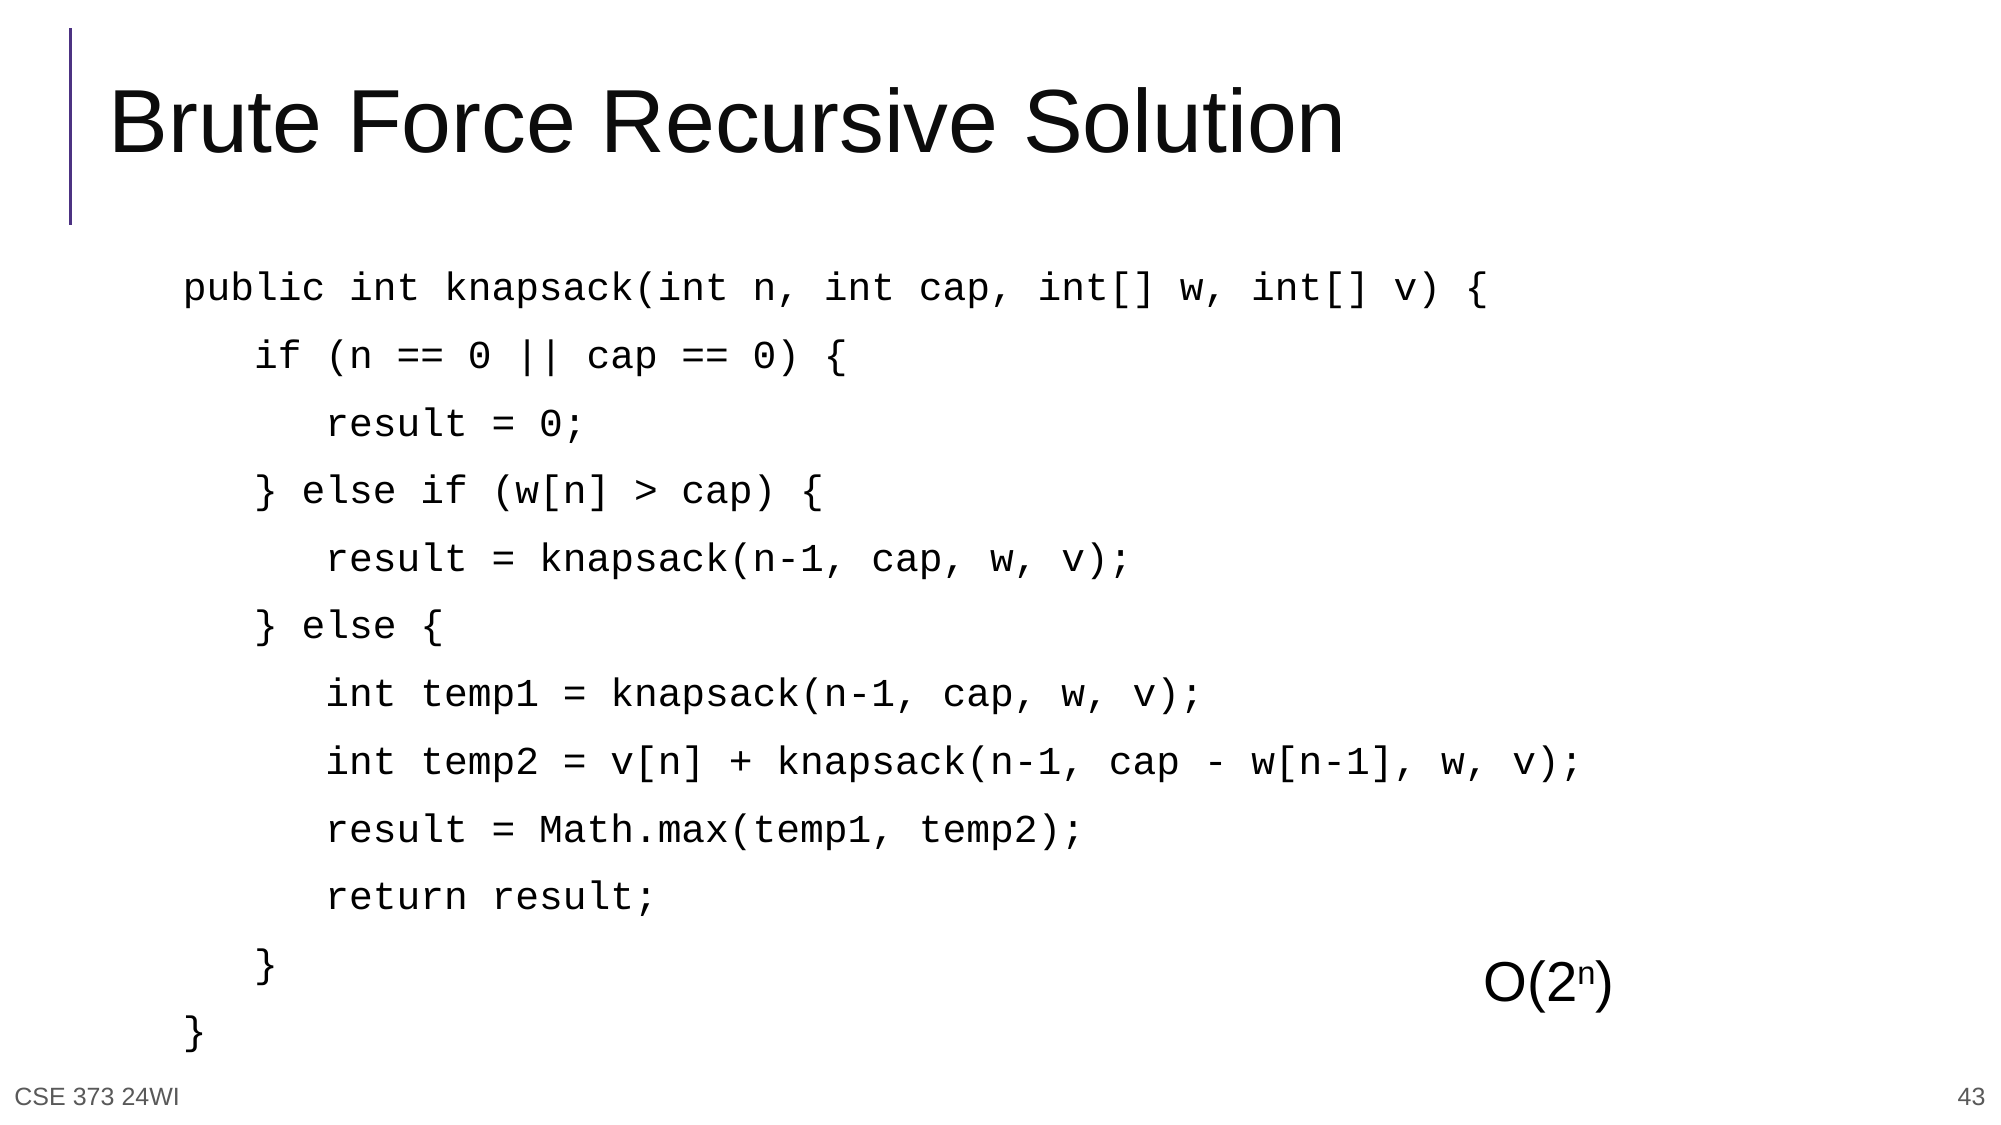

# Brute Force Recursive Solution
public int knapsack(int n, int cap, int[] w, int[] v) {
   if (n == 0 || cap == 0) {
      result = 0;
   } else if (w[n] > cap) {
      result = knapsack(n-1, cap, w, v);
   } else {
      int temp1 = knapsack(n-1, cap, w, v);
      int temp2 = v[n] + knapsack(n-1, cap - w[n-1], w, v);
      result = Math.max(temp1, temp2);
      return result;
   }
}
O(2n)